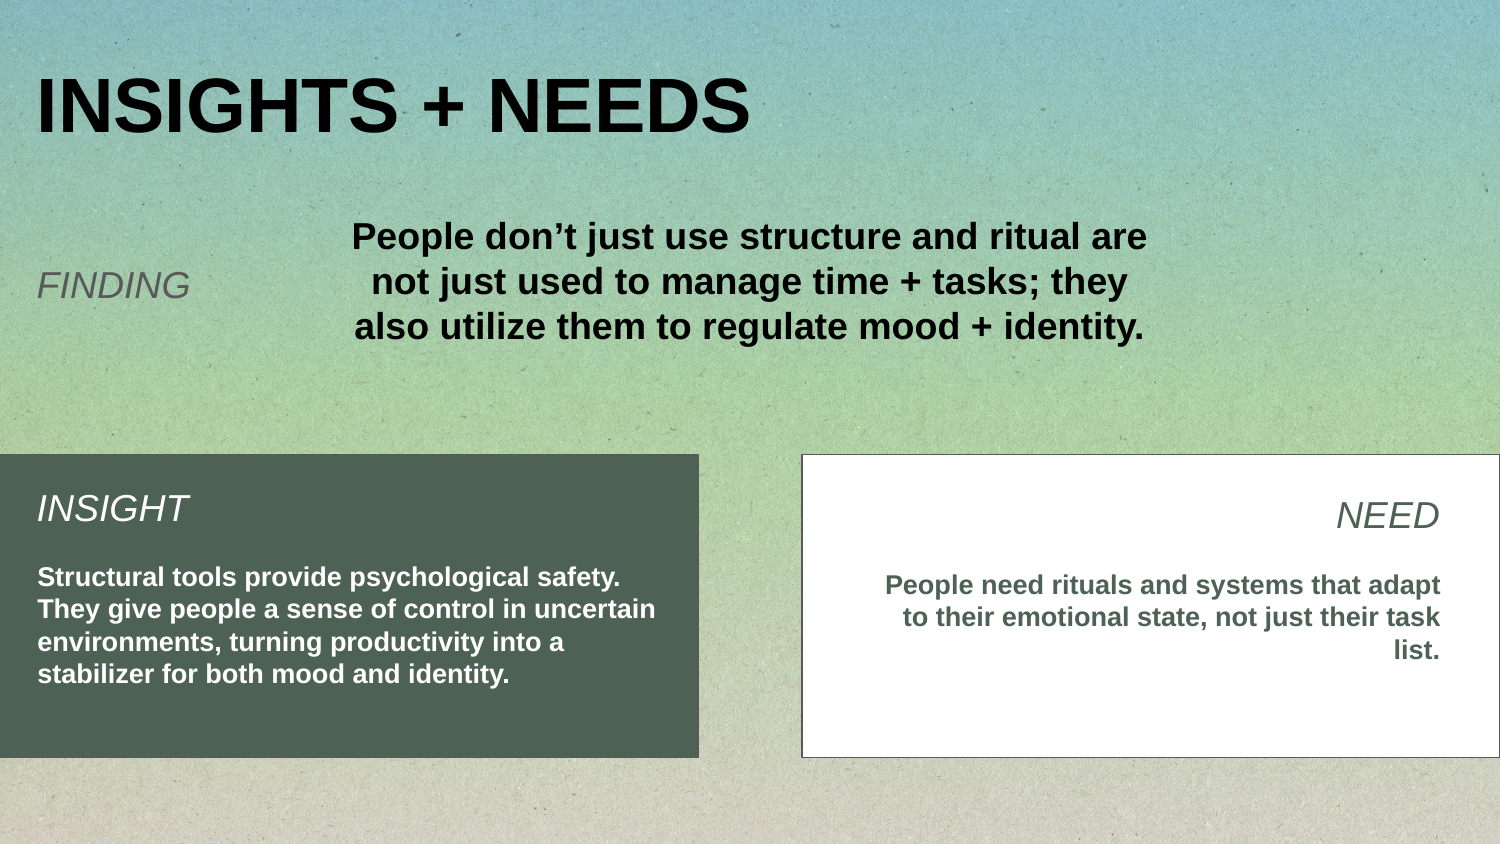

INSIGHTS + NEEDS
People don’t just use structure and ritual are not just used to manage time + tasks; they also utilize them to regulate mood + identity.
FINDING

INSIGHT
NEED
Structural tools provide psychological safety. They give people a sense of control in uncertain environments, turning productivity into a stabilizer for both mood and identity.
People need rituals and systems that adapt to their emotional state, not just their task list.